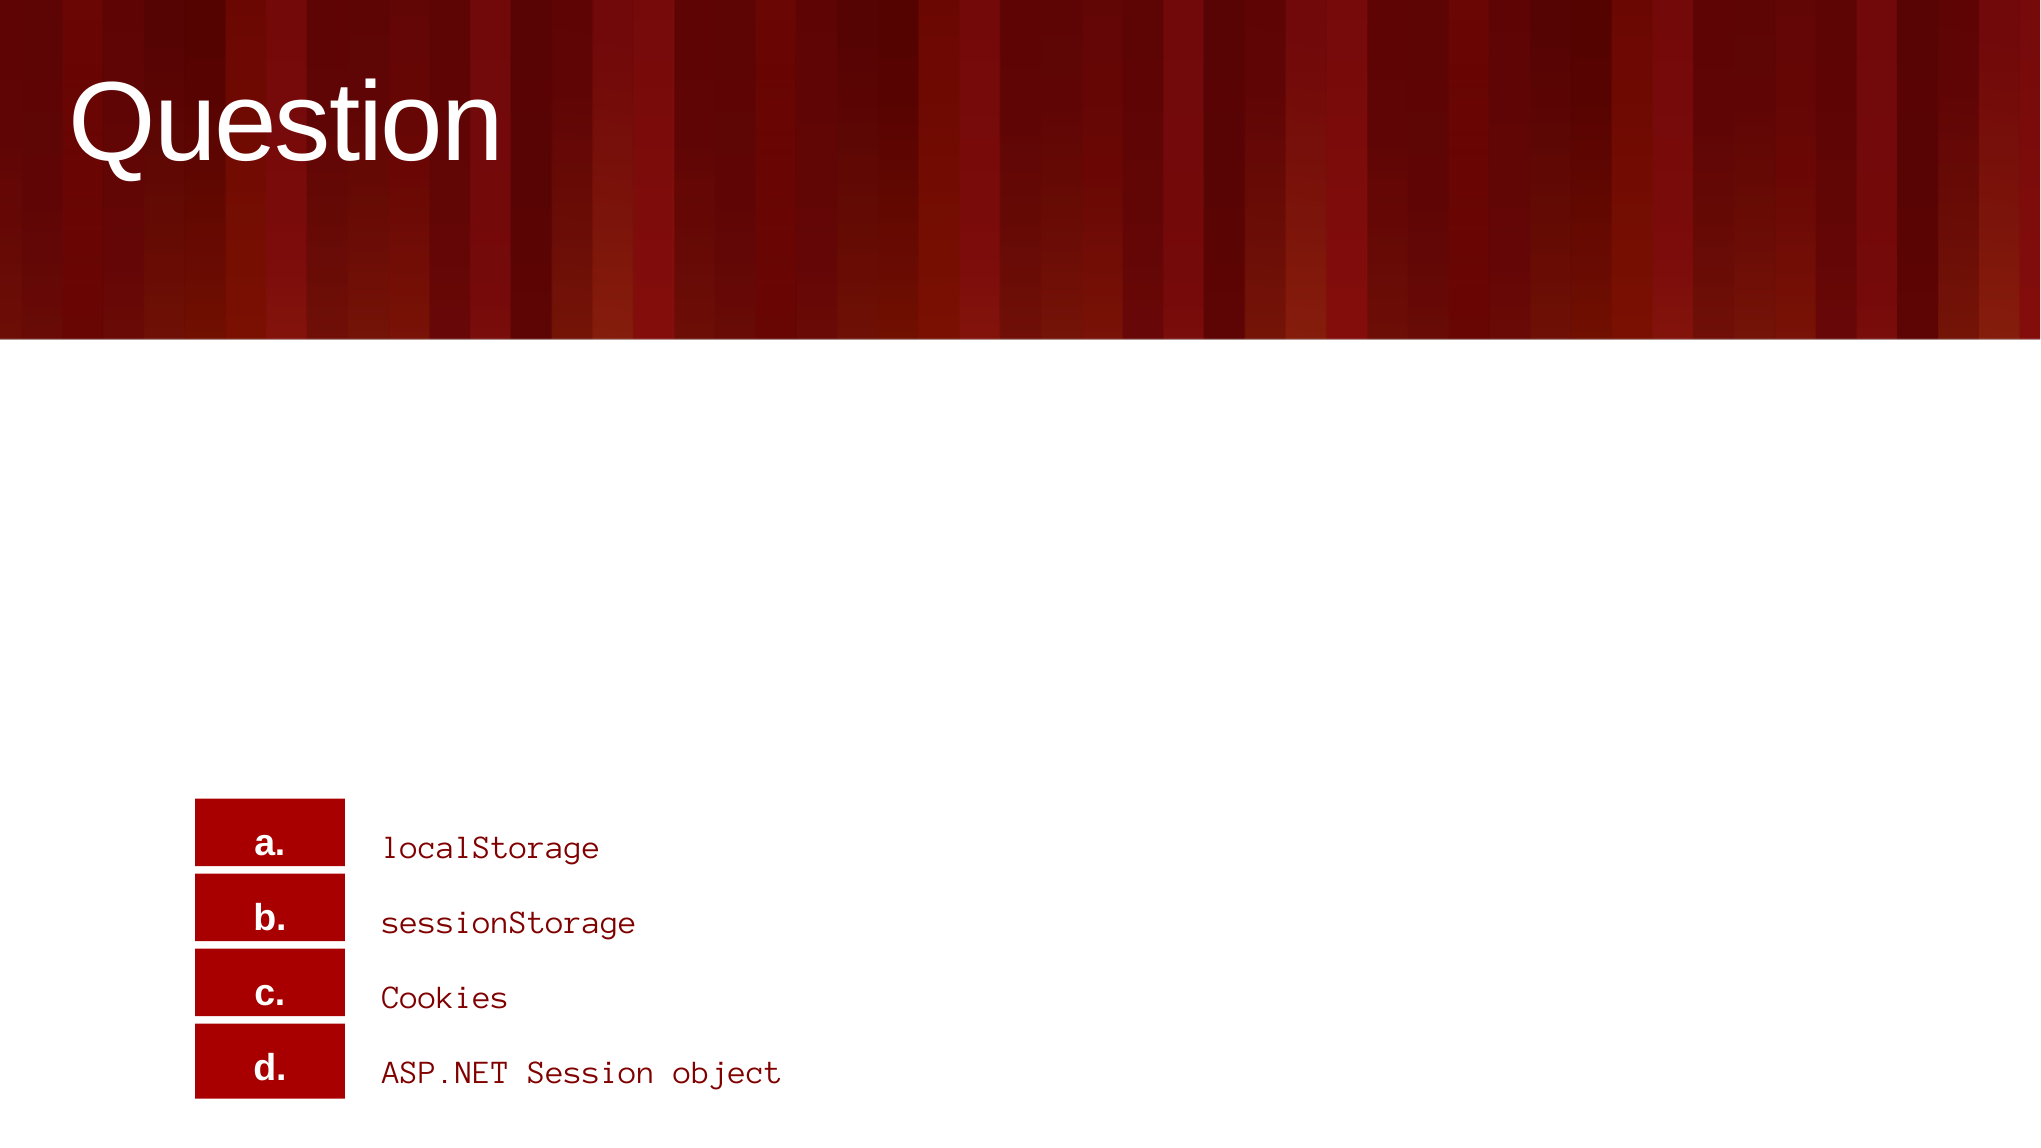

# Question
You have an e-commerce application.

You need to store information about the product the user is currently viewing in the browser.  You need to ensure this information is not shared across tabs in the browser.

What object should you use?
a.
localStorage
b.
sessionStorage
c.
Cookies
d.
ASP.NET Session object